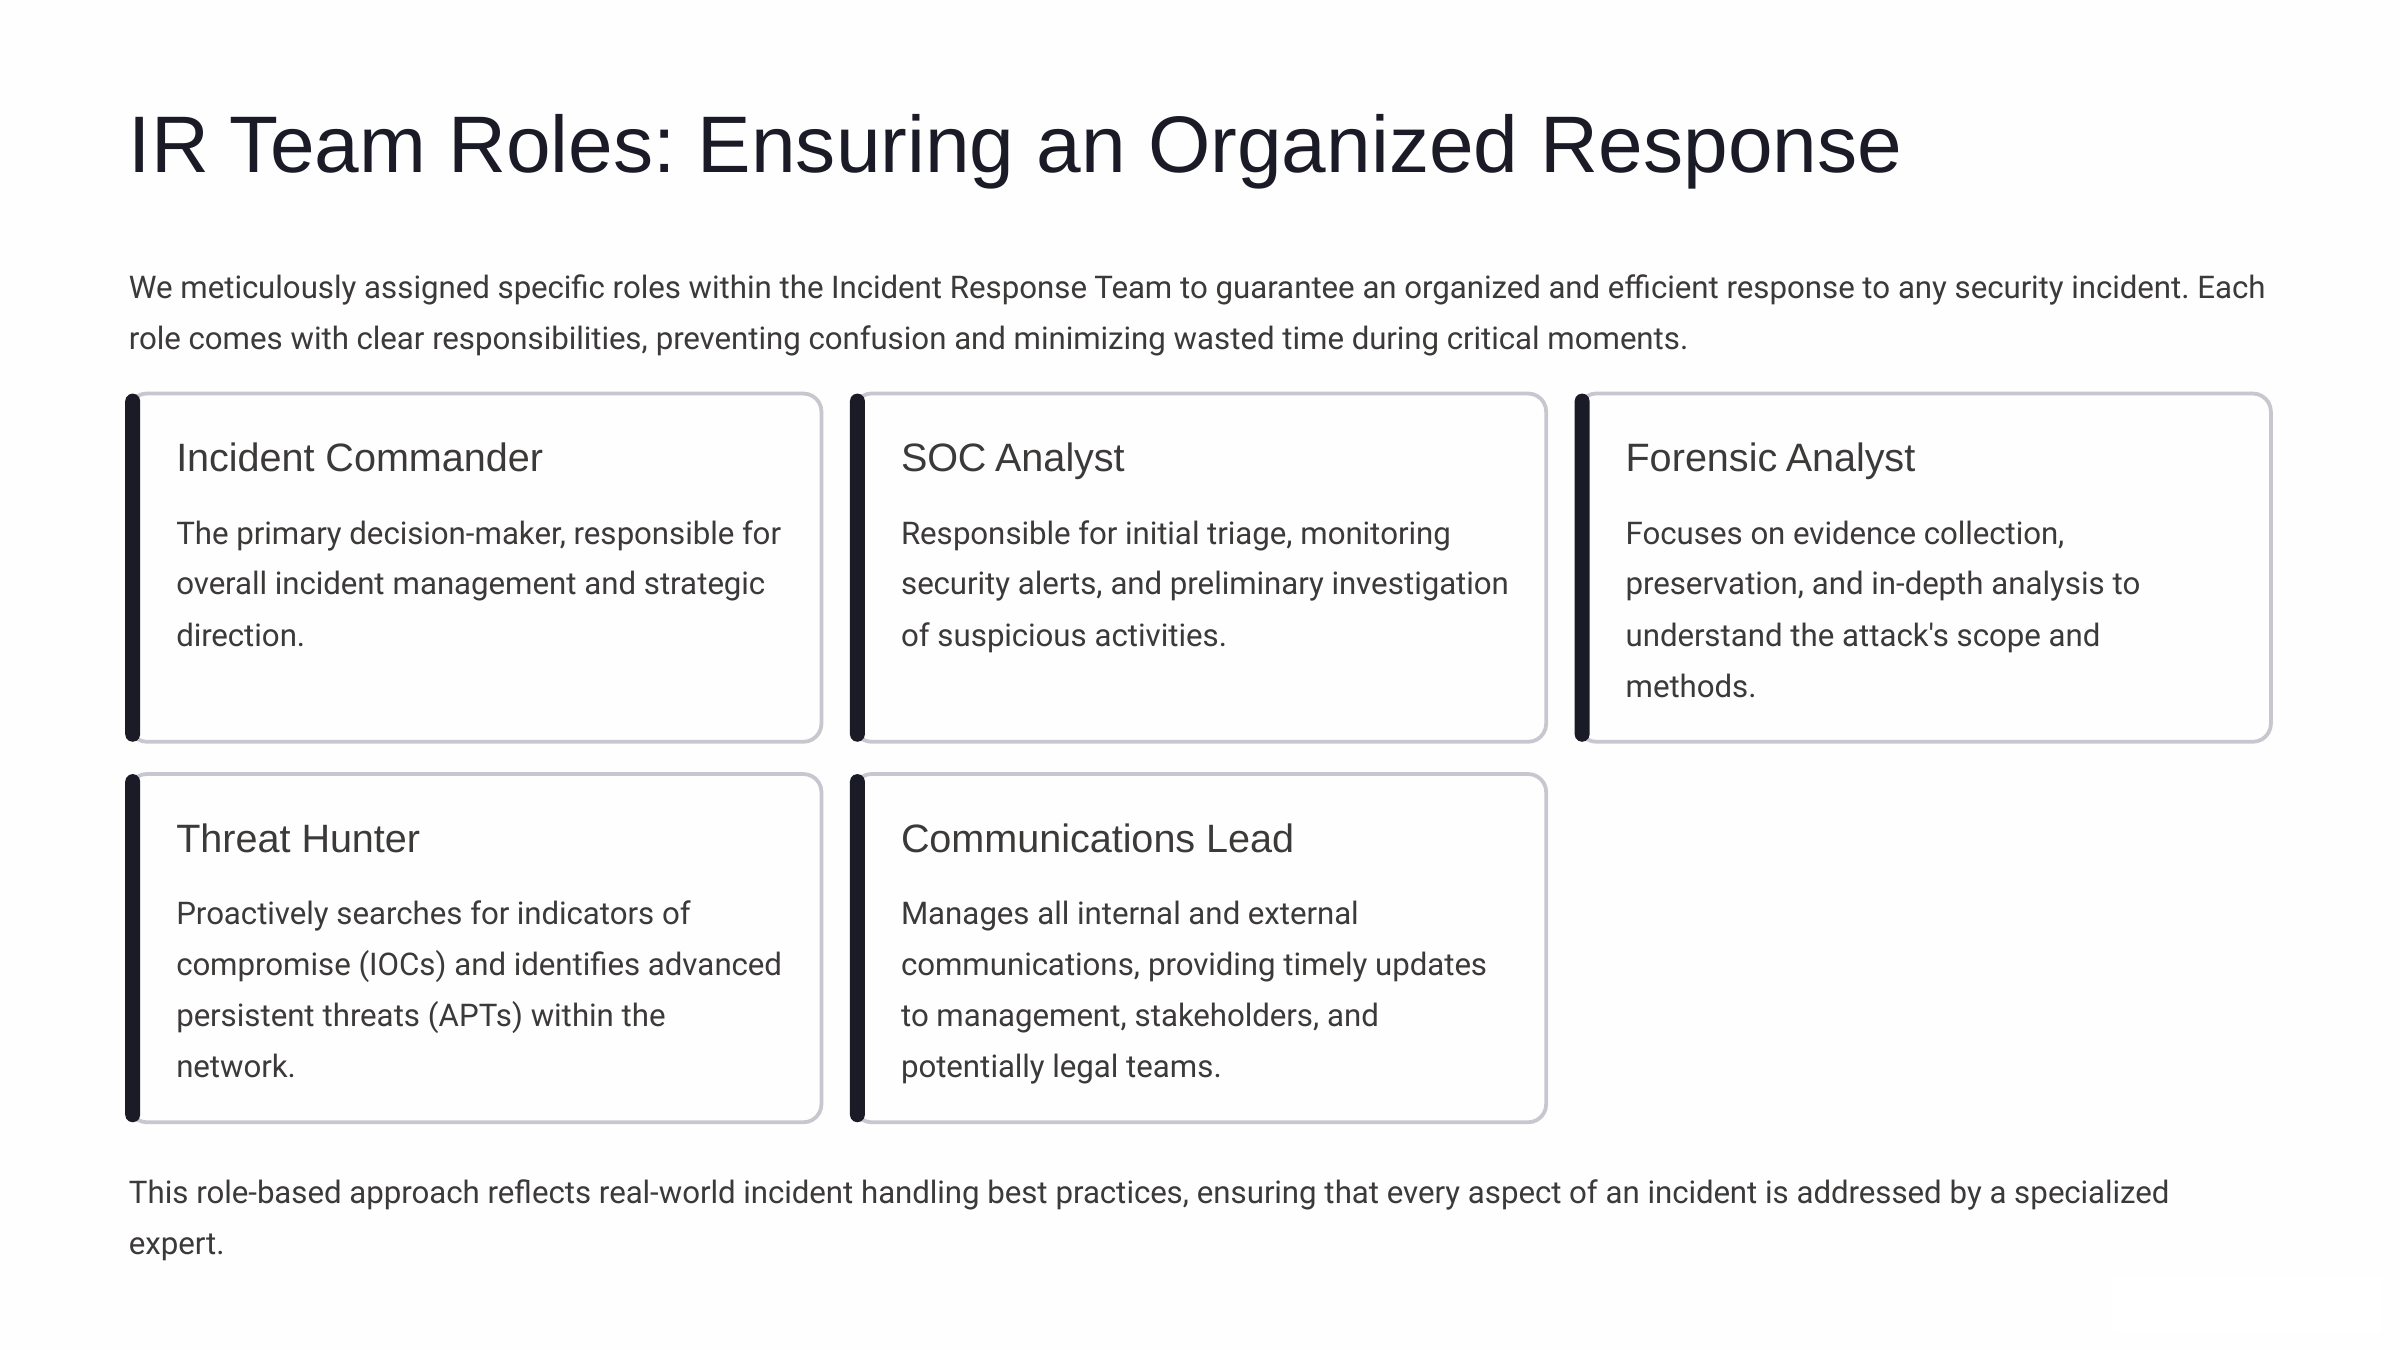

IR Team Roles: Ensuring an Organized Response
We meticulously assigned specific roles within the Incident Response Team to guarantee an organized and efficient response to any security incident. Each role comes with clear responsibilities, preventing confusion and minimizing wasted time during critical moments.

Incident Commander
SOC Analyst
Forensic Analyst
The primary decision-maker, responsible for overall incident management and strategic direction.
Responsible for initial triage, monitoring security alerts, and preliminary investigation of suspicious activities.
Focuses on evidence collection, preservation, and in-depth analysis to understand the attack's scope and methods.

Threat Hunter
Communications Lead
Proactively searches for indicators of compromise (IOCs) and identifies advanced persistent threats (APTs) within the network.
Manages all internal and external communications, providing timely updates to management, stakeholders, and potentially legal teams.
This role-based approach reflects real-world incident handling best practices, ensuring that every aspect of an incident is addressed by a specialized expert.